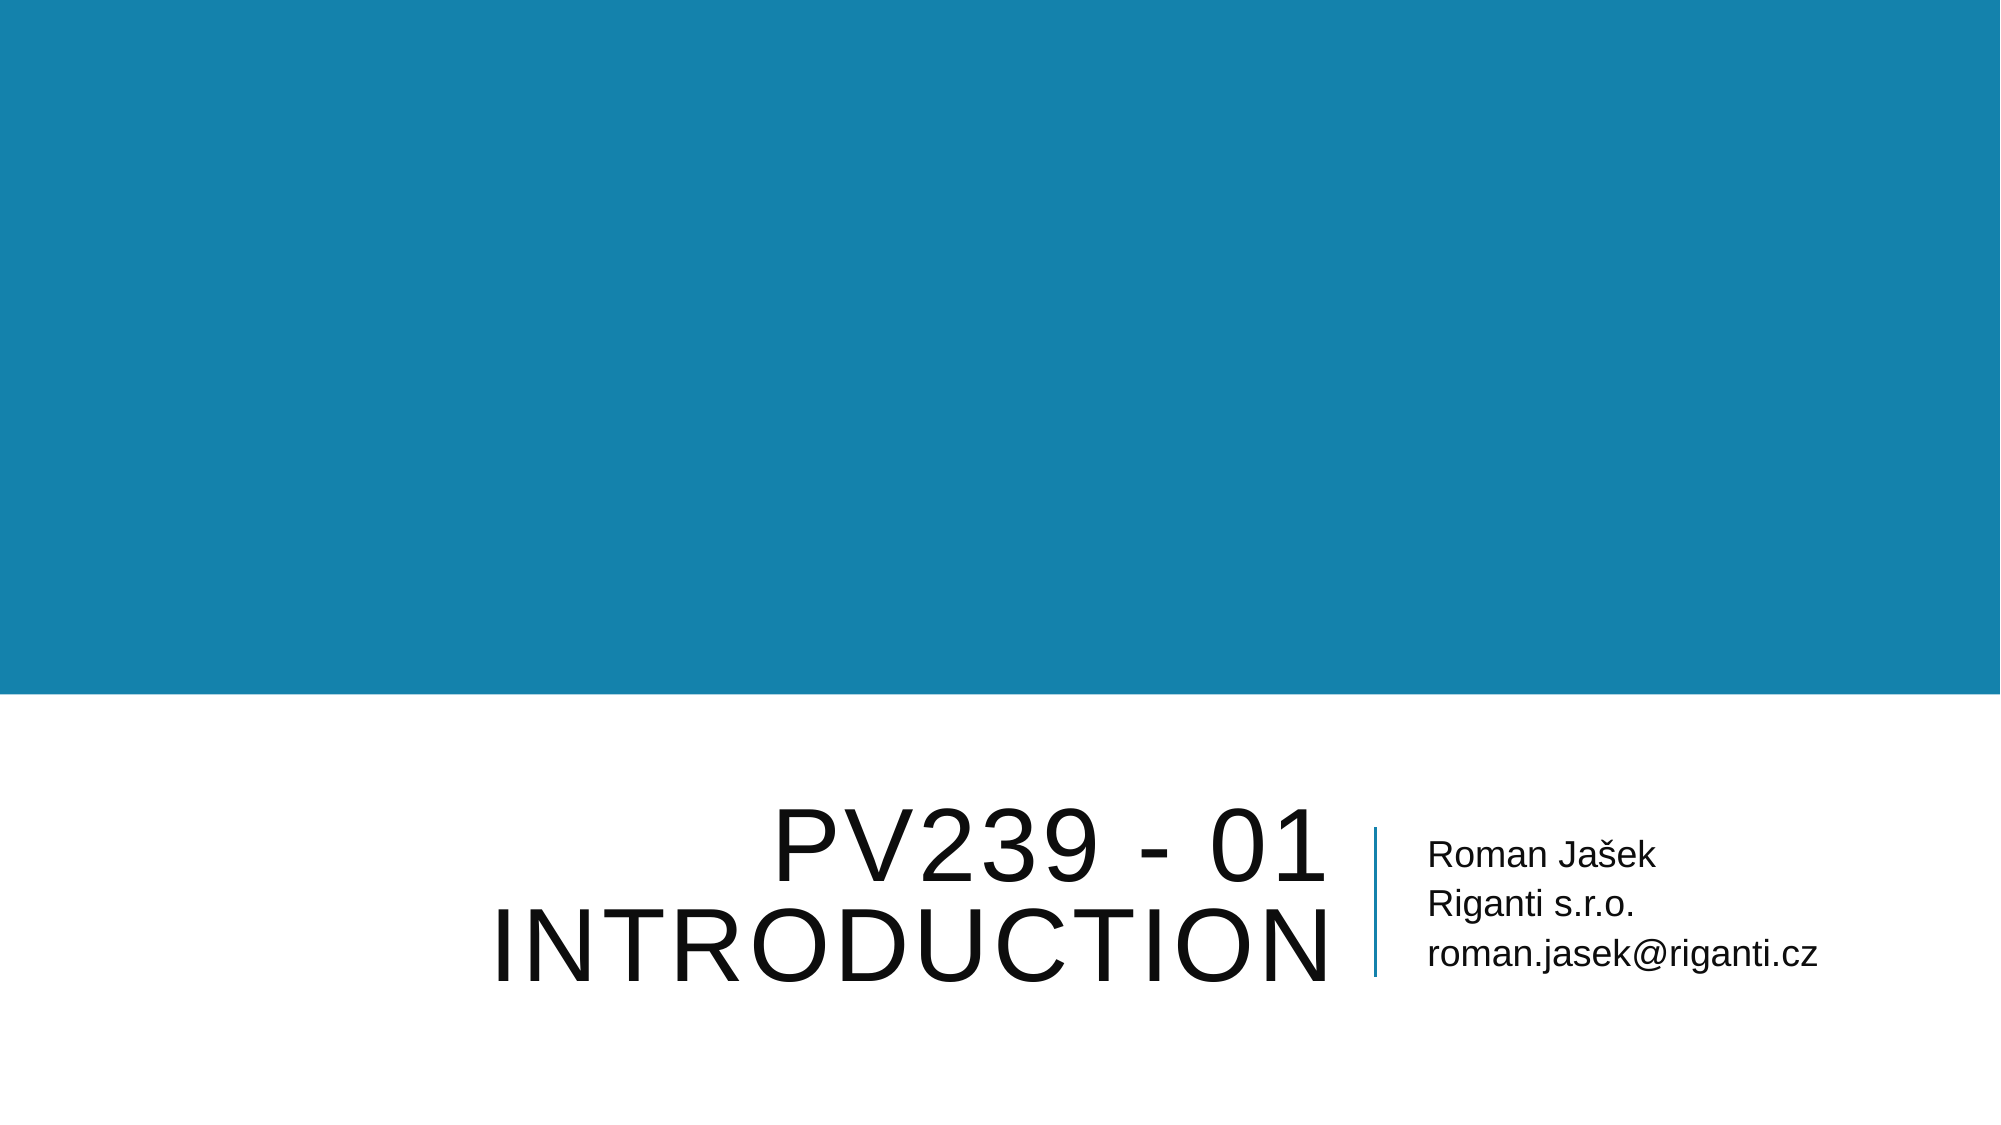

# PV239 - 01 Introduction
Roman Jašek
Riganti s.r.o.
roman.jasek@riganti.cz